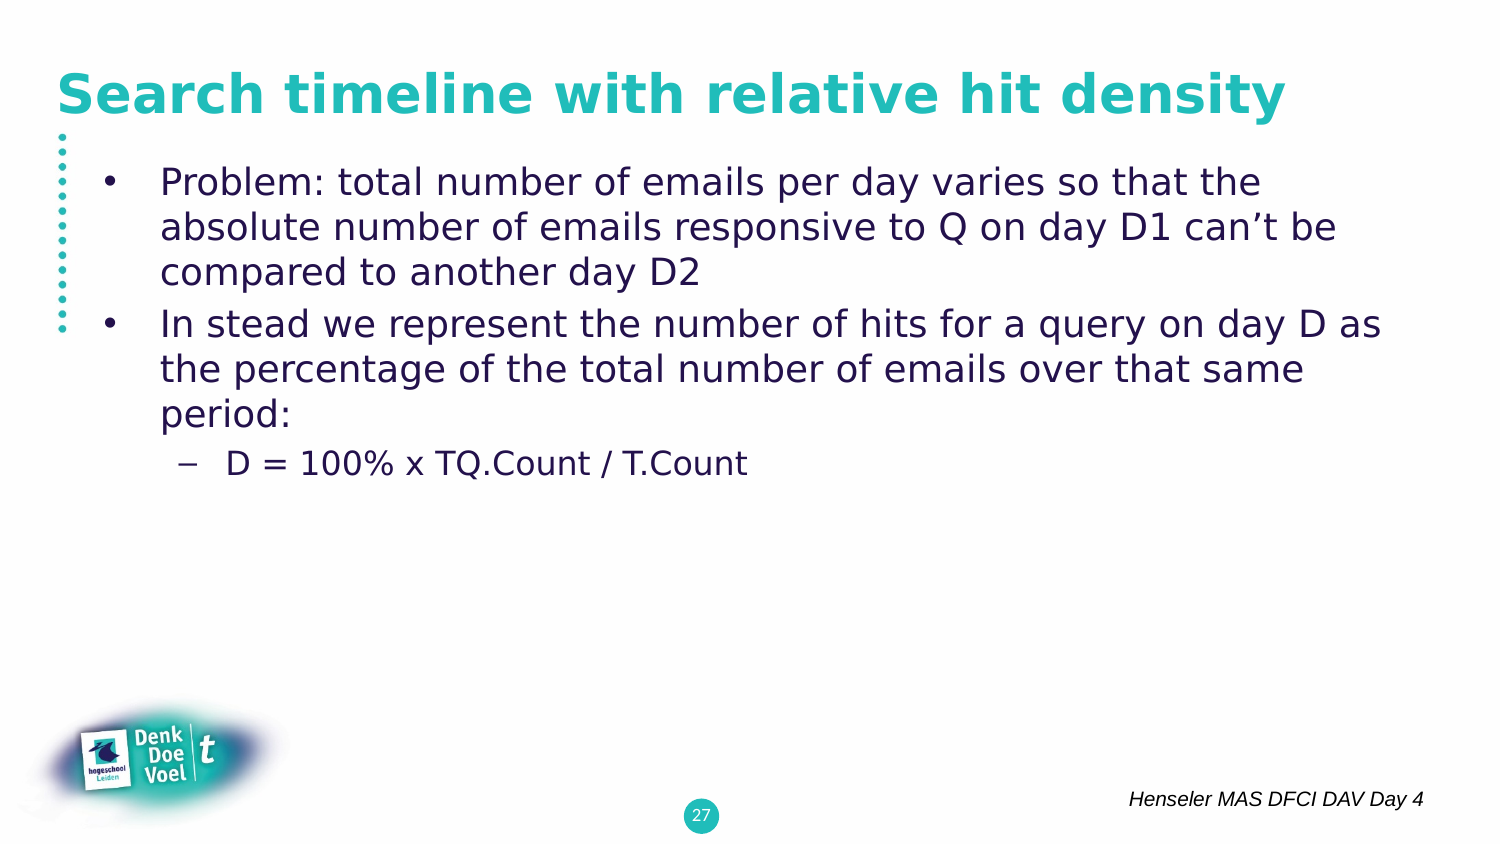

# Search timeline with relative hit density
Problem: total number of emails per day varies so that the absolute number of emails responsive to Q on day D1 can’t be compared to another day D2
In stead we represent the number of hits for a query on day D as the percentage of the total number of emails over that same period:
D = 100% x TQ.Count / T.Count